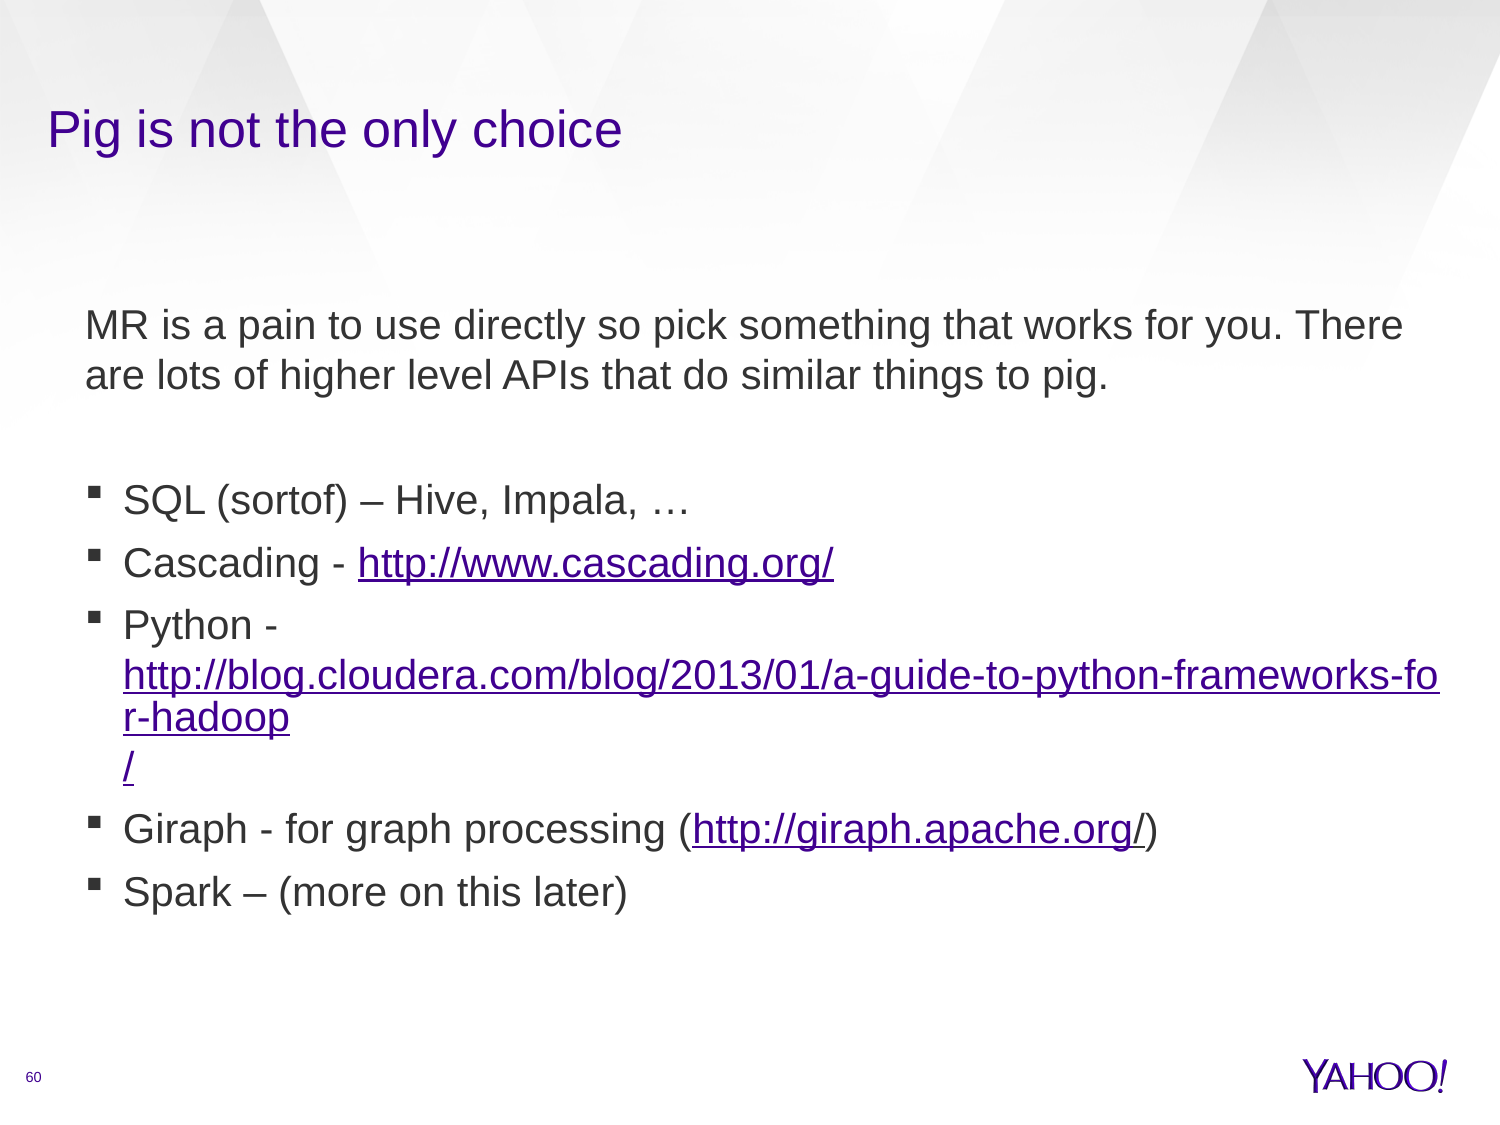

# Pig is not the only choice
MR is a pain to use directly so pick something that works for you. There are lots of higher level APIs that do similar things to pig.

SQL (sortof) – Hive, Impala, …
Cascading - http://www.cascading.org/
Python - http://blog.cloudera.com/blog/2013/01/a-guide-to-python-frameworks-for-hadoop/
Giraph - for graph processing (http://giraph.apache.org/)
Spark – (more on this later)

60